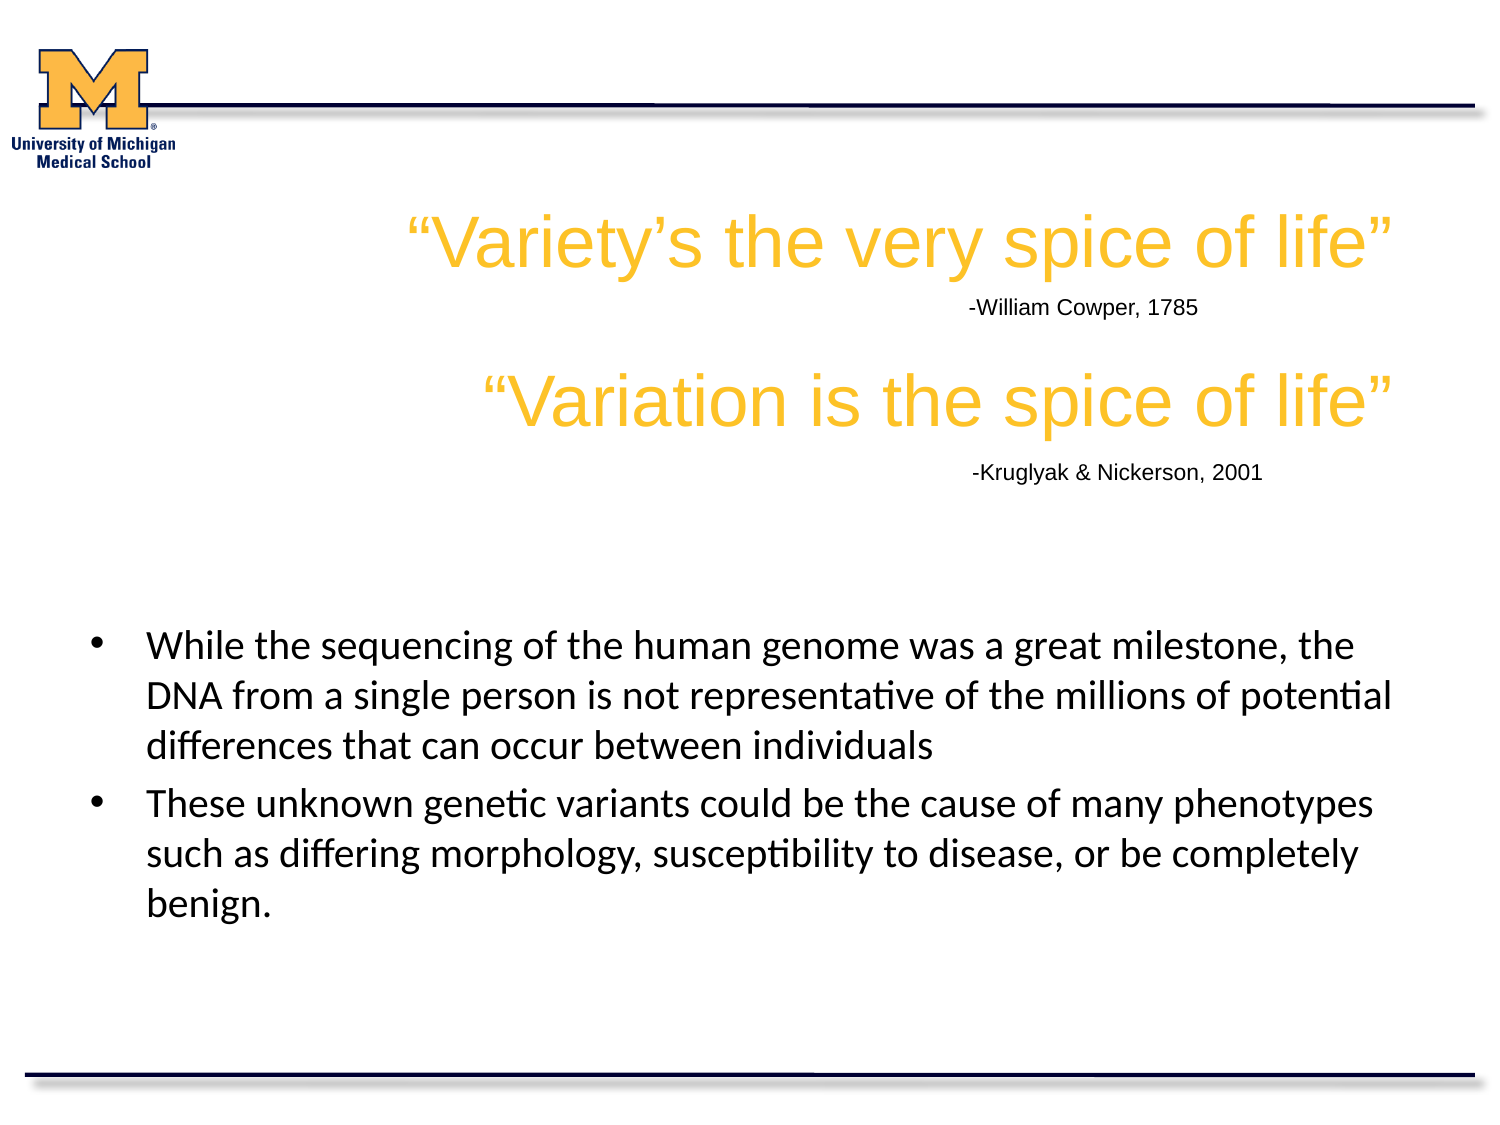

#
“Variety’s the very spice of life”
-William Cowper, 1785
“Variation is the spice of life”
-Kruglyak & Nickerson, 2001
While the sequencing of the human genome was a great milestone, the DNA from a single person is not representative of the millions of potential differences that can occur between individuals
These unknown genetic variants could be the cause of many phenotypes such as differing morphology, susceptibility to disease, or be completely benign.